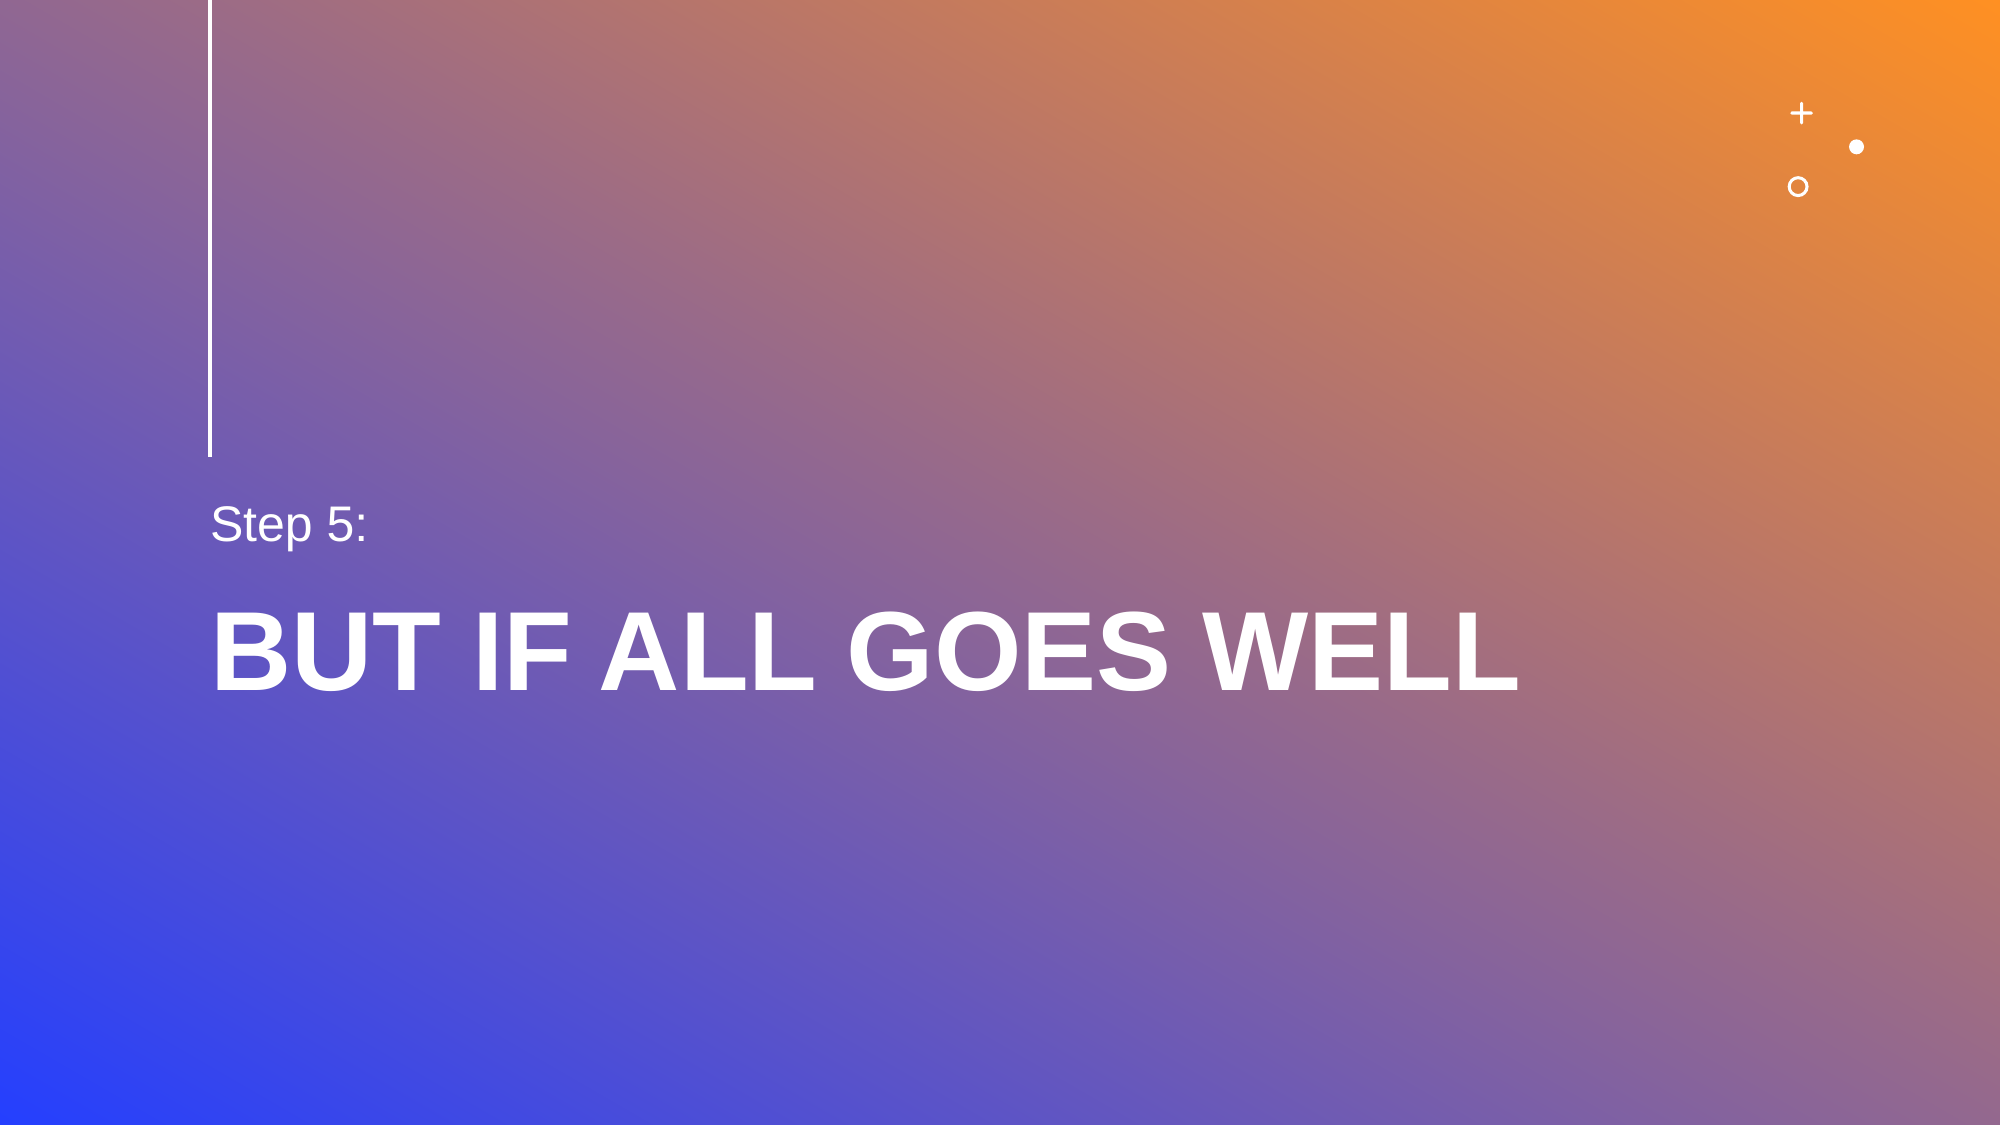

Step 5:
# But if All Goes Well